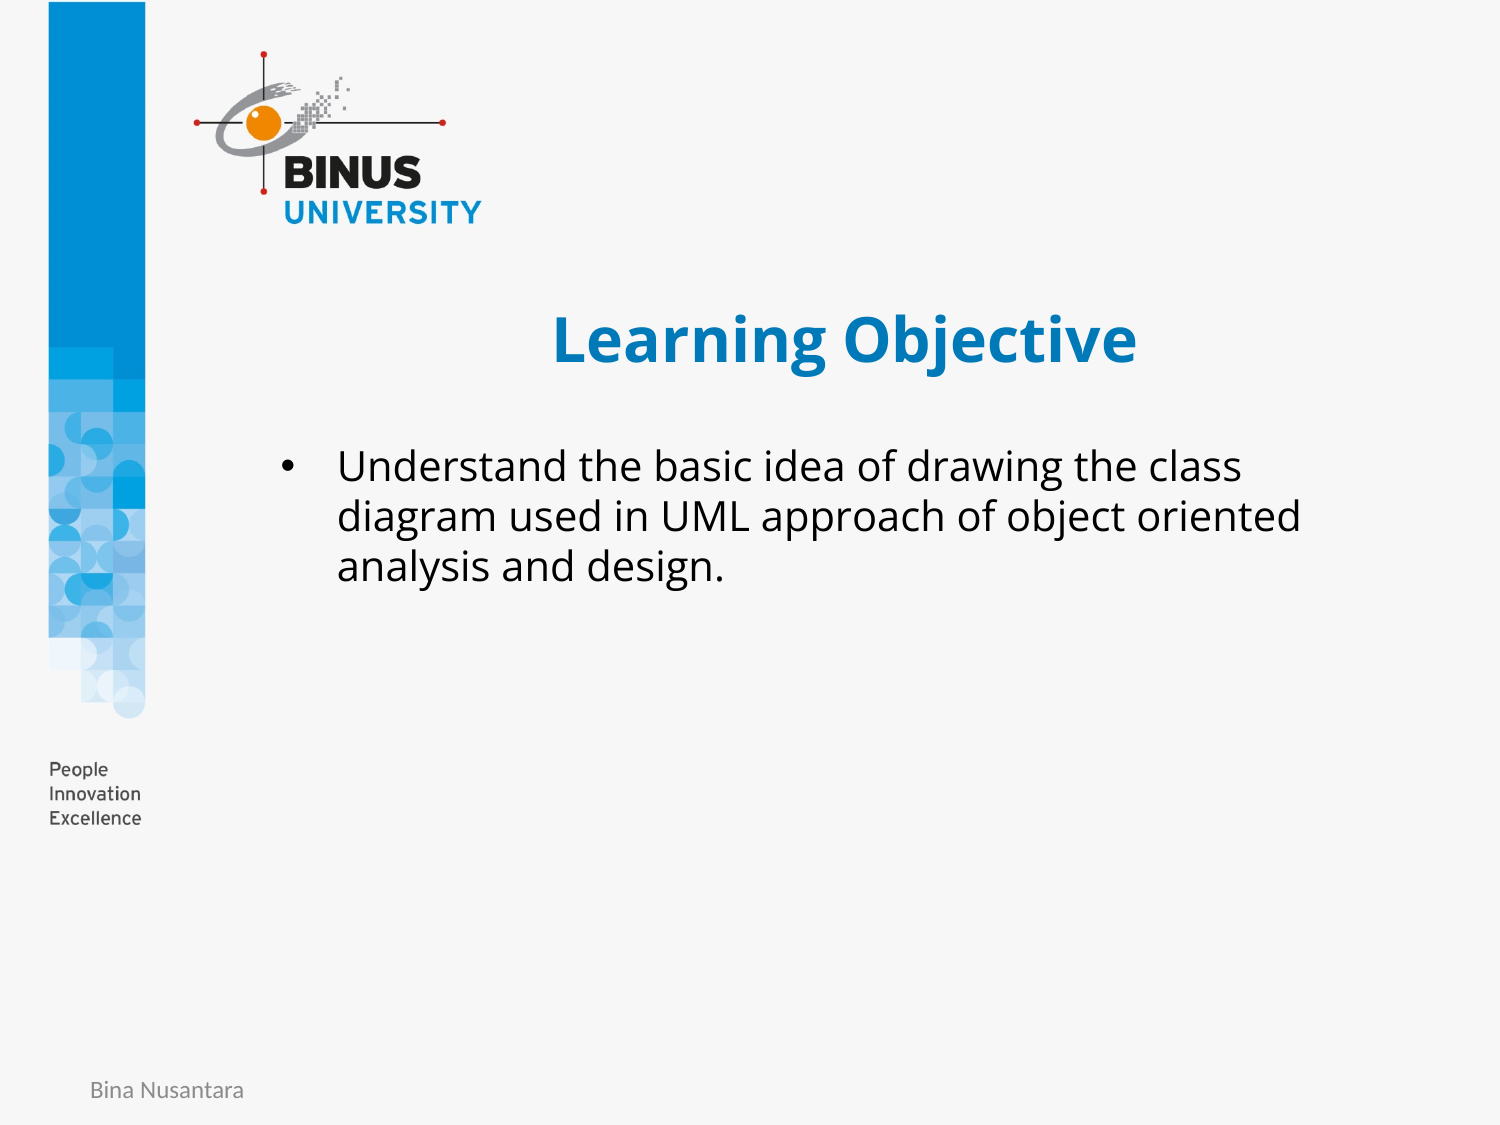

# Learning Objective
Understand the basic idea of drawing the class diagram used in UML approach of object oriented analysis and design.
Bina Nusantara